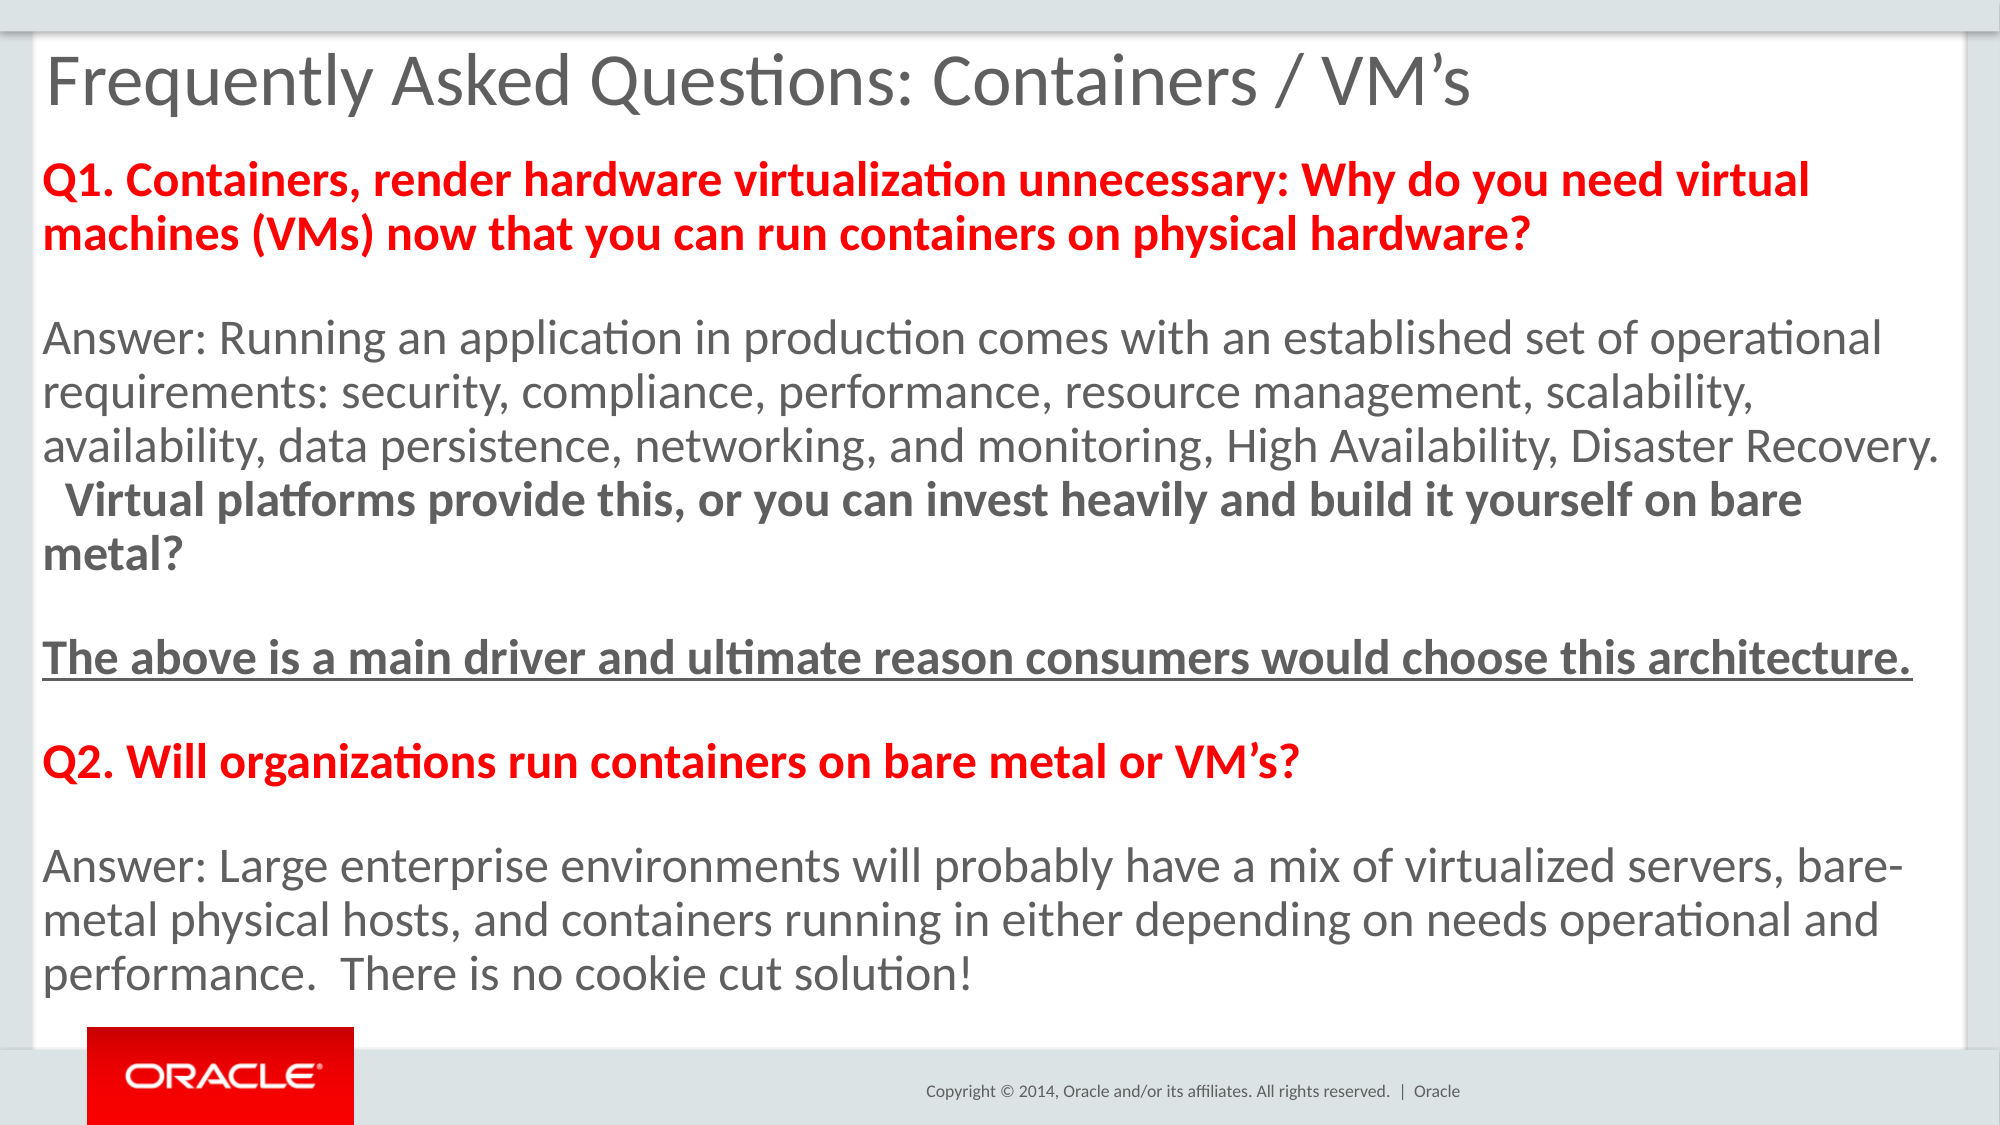

# Frequently Asked Questions: Containers / VM’s
Q1. Containers, render hardware virtualization unnecessary: Why do you need virtual machines (VMs) now that you can run containers on physical hardware?
Answer: Running an application in production comes with an established set of operational requirements: security, compliance, performance, resource management, scalability, availability, data persistence, networking, and monitoring, High Availability, Disaster Recovery.    Virtual platforms provide this, or you can invest heavily and build it yourself on bare metal?
The above is a main driver and ultimate reason consumers would choose this architecture.
Q2. Will organizations run containers on bare metal or VM’s?
Answer: Large enterprise environments will probably have a mix of virtualized servers, bare-metal physical hosts, and containers running in either depending on needs operational and performance.  There is no cookie cut solution!

Oracle